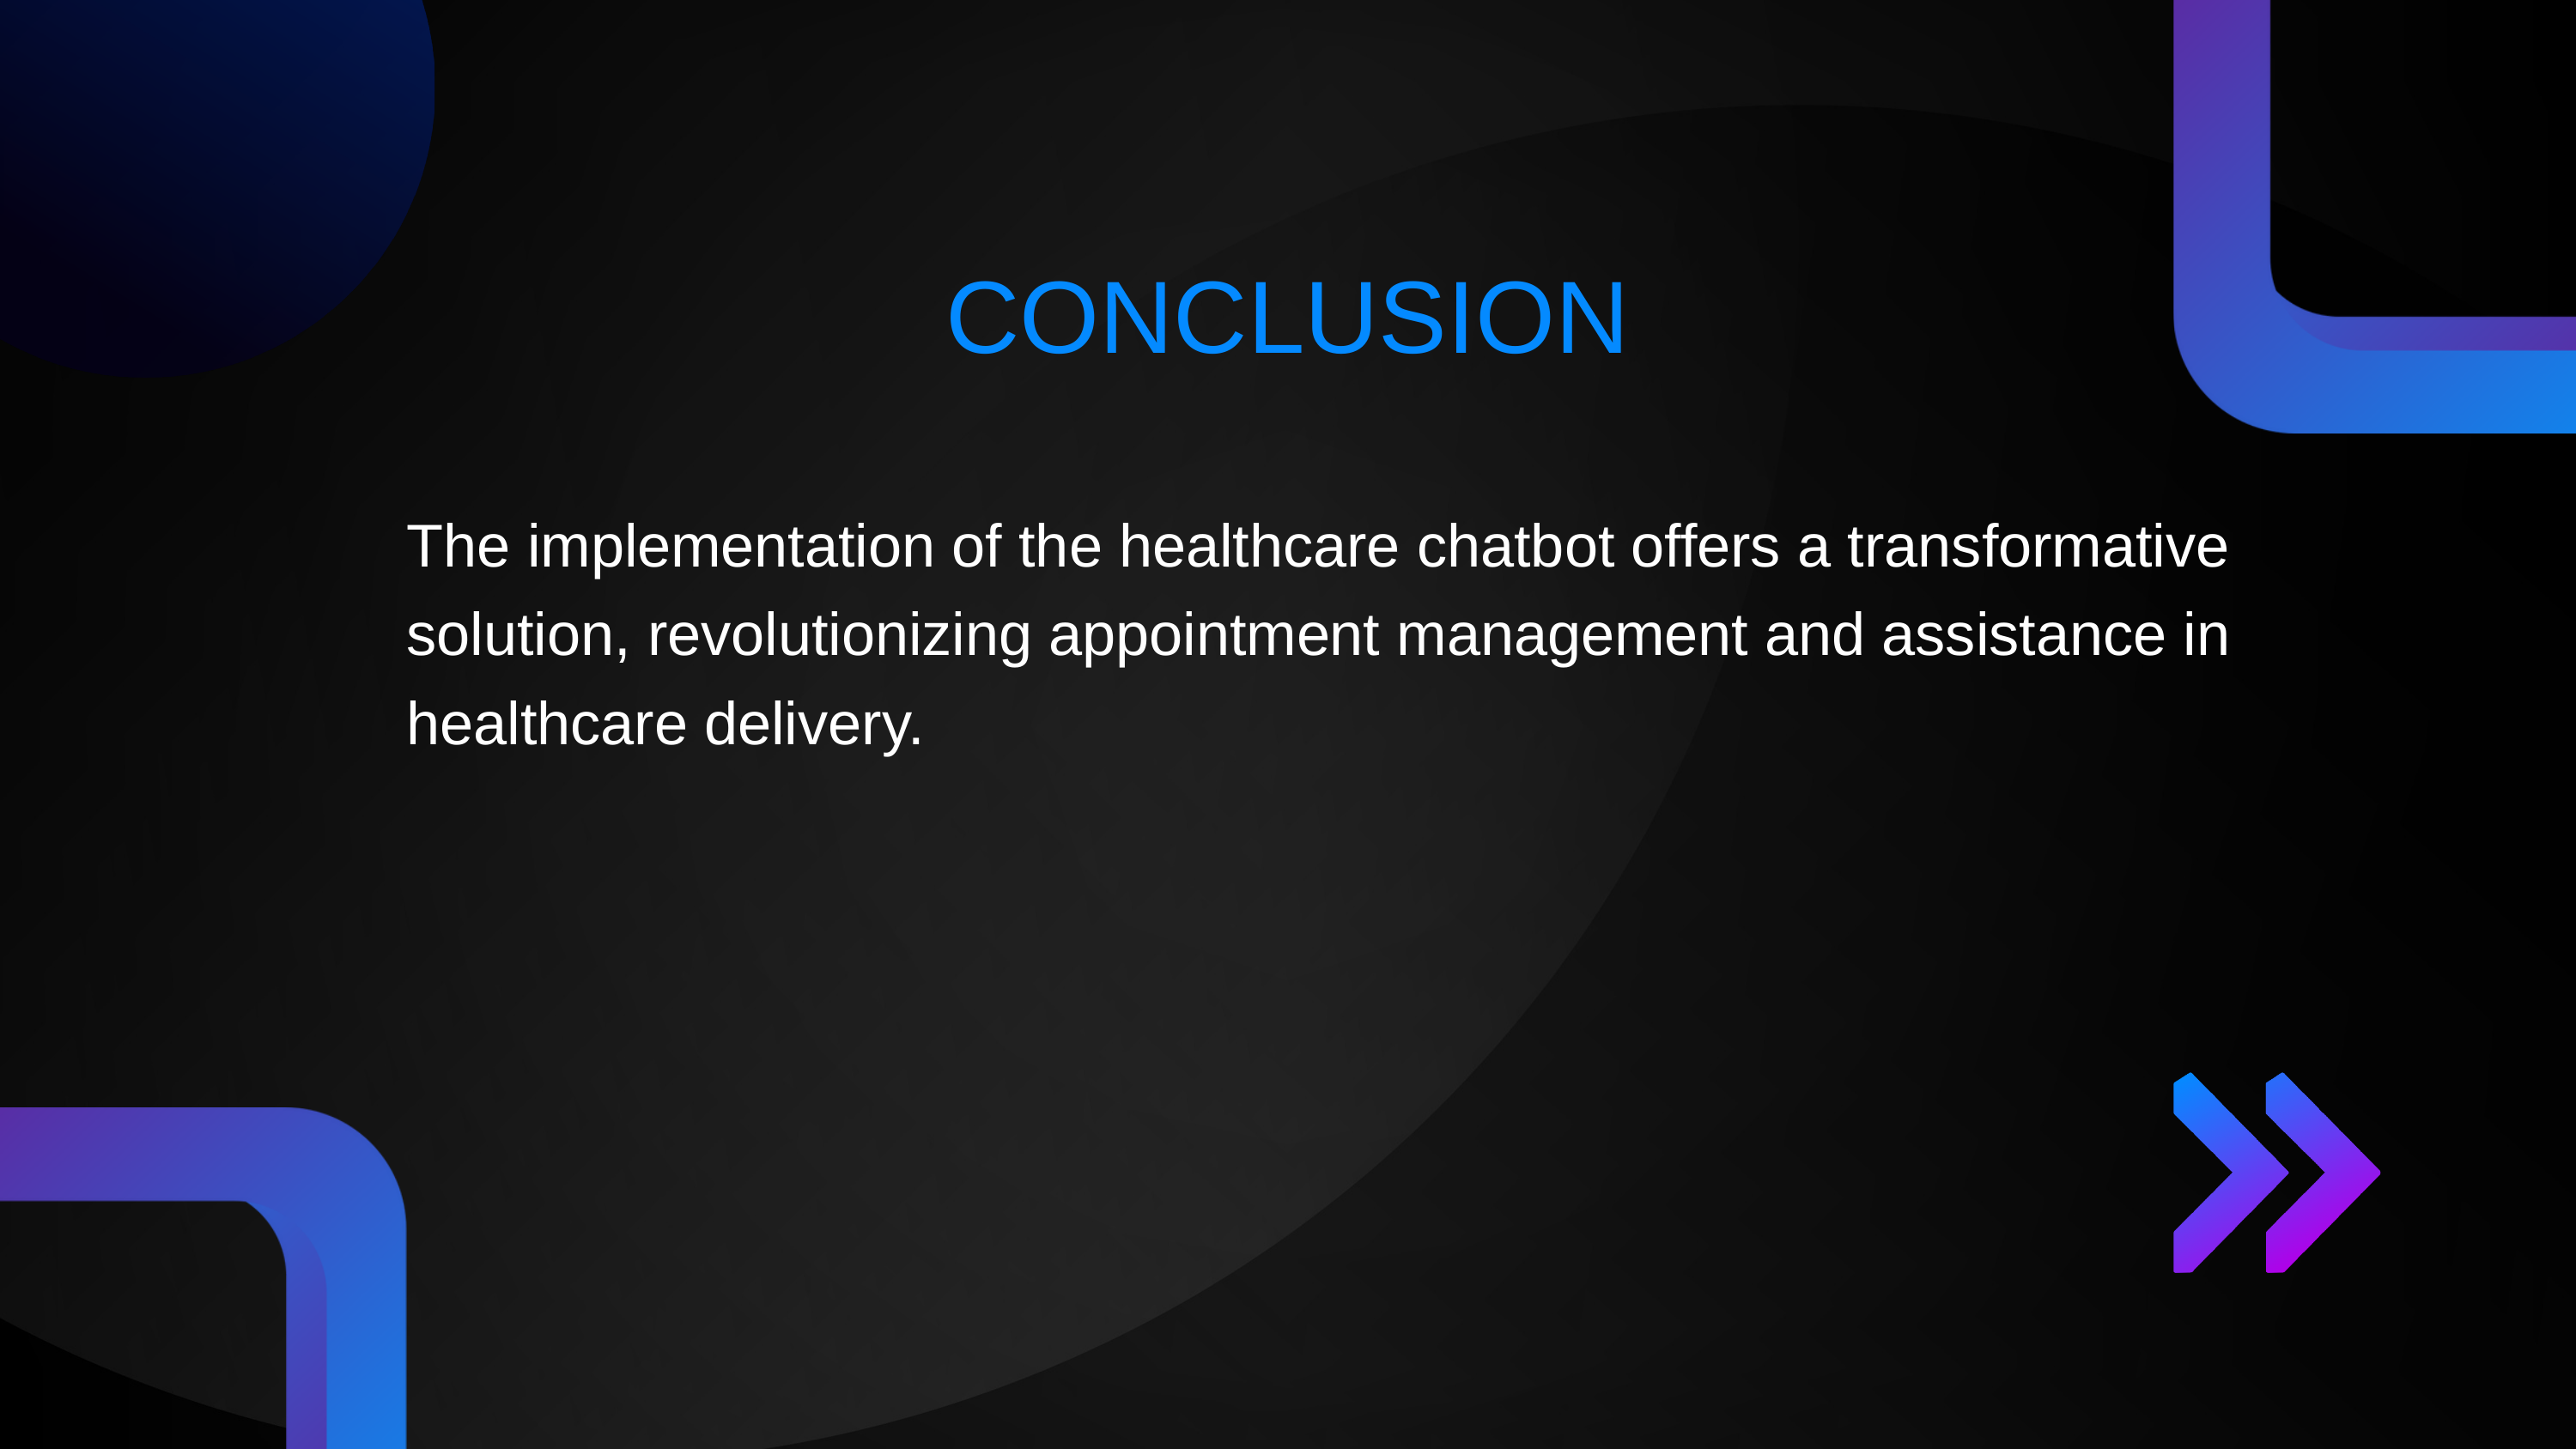

CONCLUSION
The implementation of the healthcare chatbot offers a transformative solution, revolutionizing appointment management and assistance in healthcare delivery.